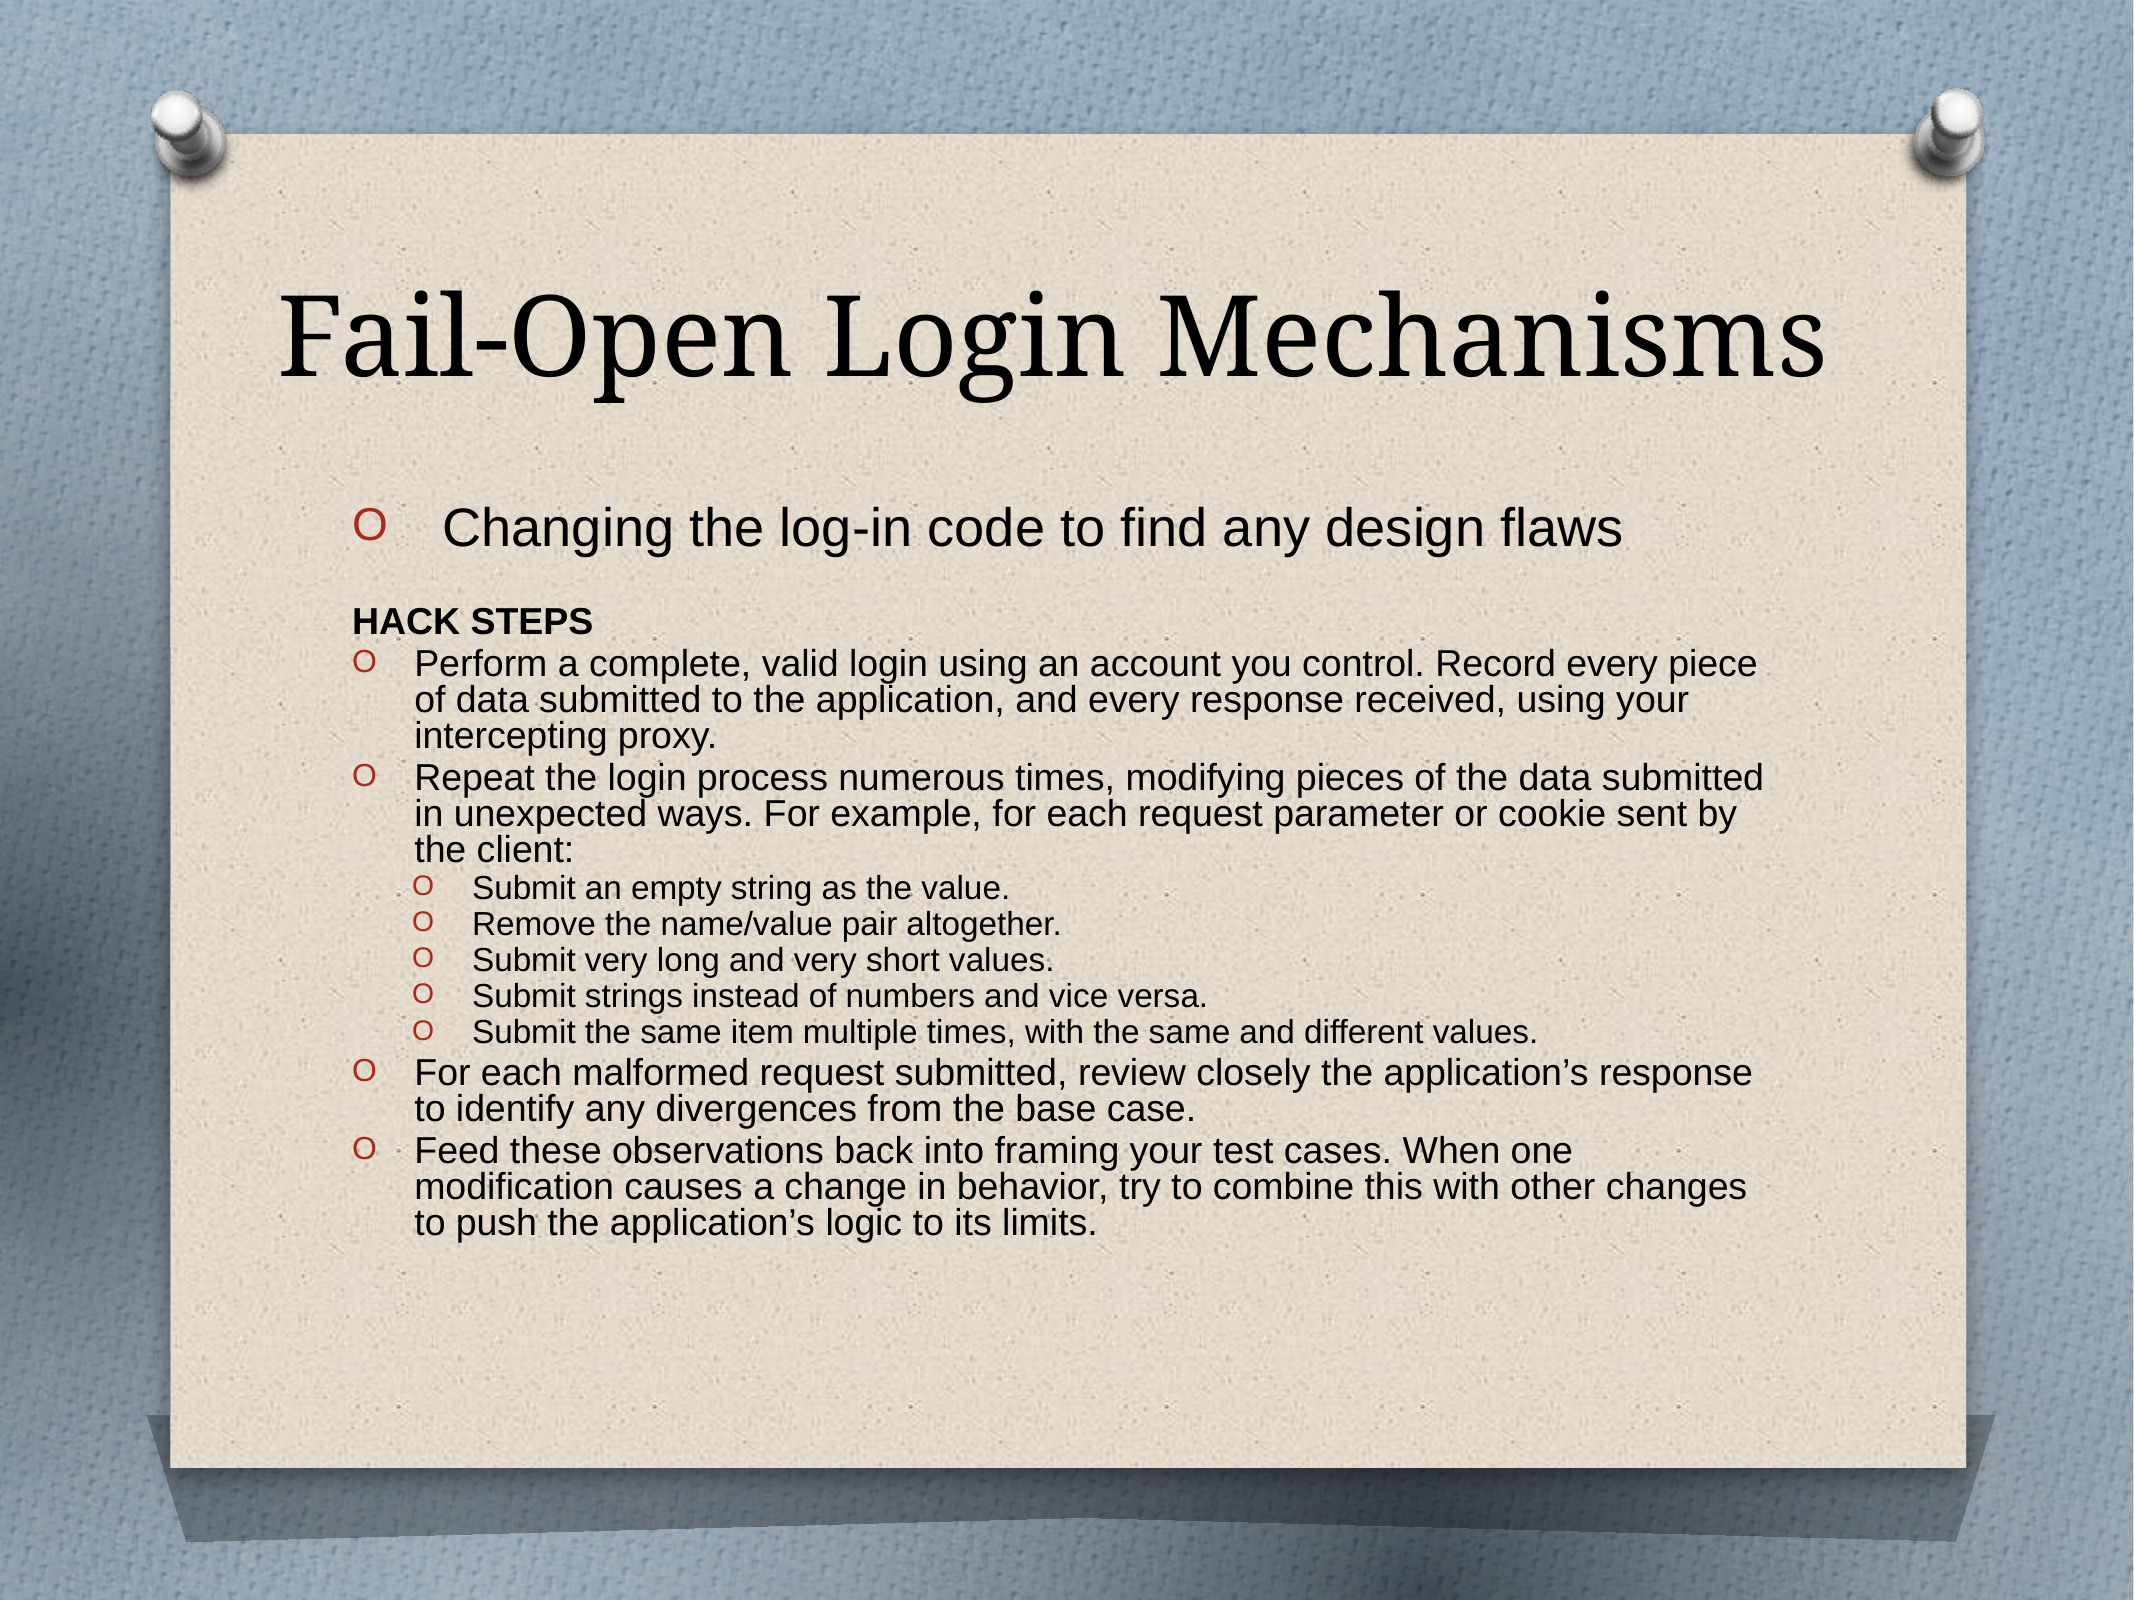

# Fail-Open Login Mechanisms
Changing the log-in code to find any design flaws

HACK STEPS
Perform a complete, valid login using an account you control. Record every piece of data submitted to the application, and every response received, using your intercepting proxy.
Repeat the login process numerous times, modifying pieces of the data submitted in unexpected ways. For example, for each request parameter or cookie sent by the client:
Submit an empty string as the value.
Remove the name/value pair altogether.
Submit very long and very short values.
Submit strings instead of numbers and vice versa.
Submit the same item multiple times, with the same and different values.
For each malformed request submitted, review closely the application’s response to identify any divergences from the base case.
Feed these observations back into framing your test cases. When one modification causes a change in behavior, try to combine this with other changes to push the application’s logic to its limits.